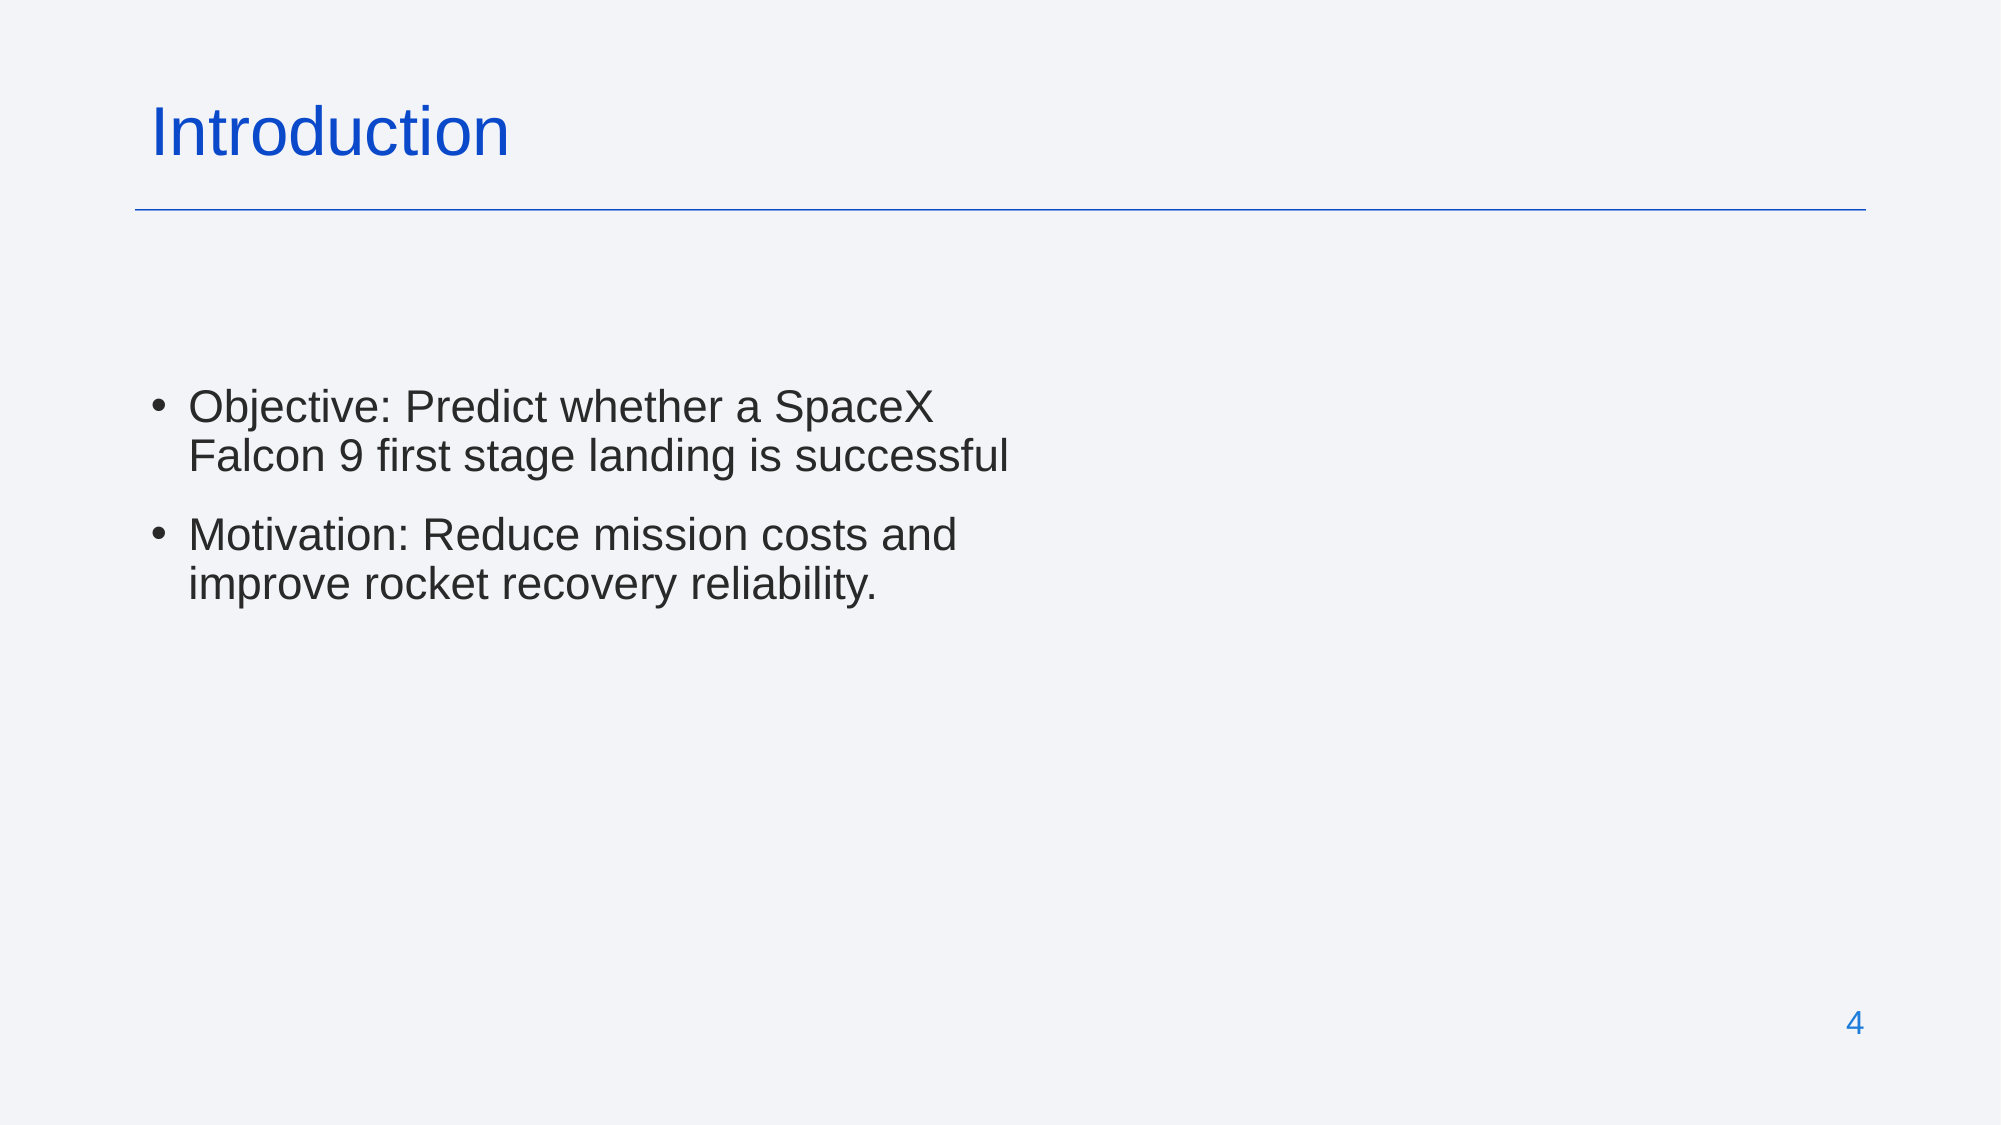

Introduction
Objective: Predict whether a SpaceX Falcon 9 first stage landing is successful
Motivation: Reduce mission costs and improve rocket recovery reliability.
4